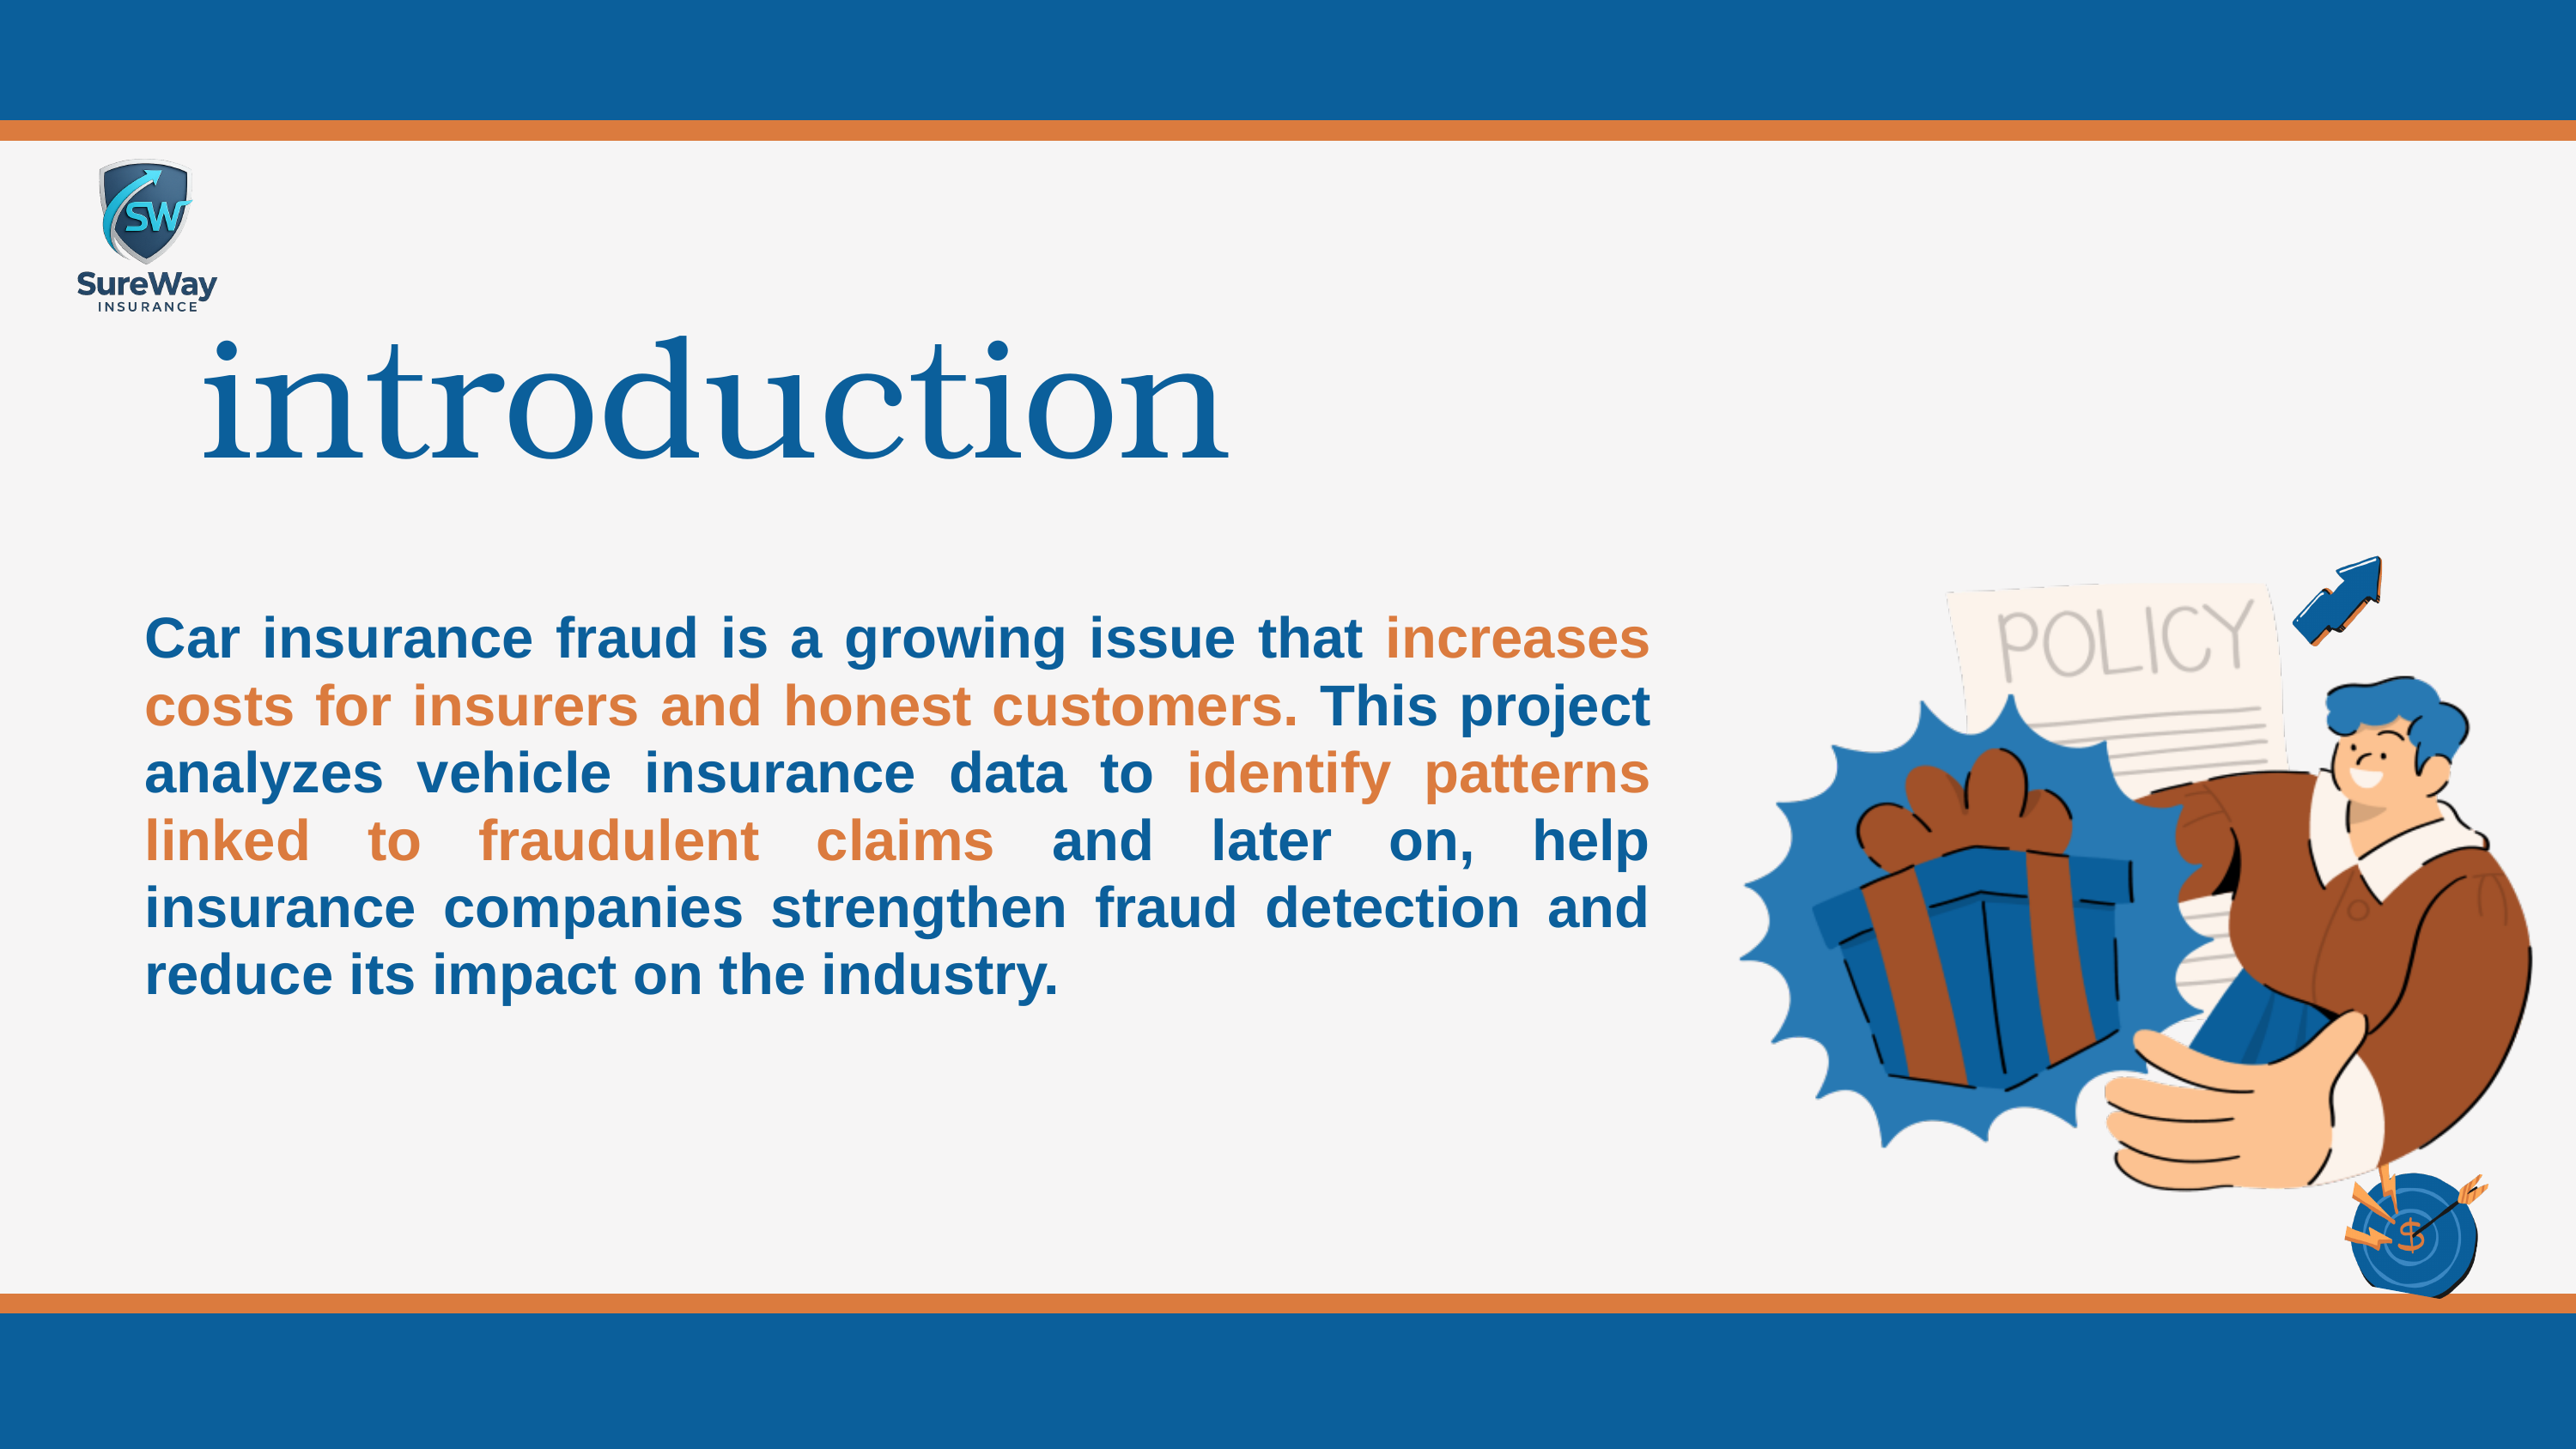

introduction

Car insurance fraud is a growing issue that increases costs for insurers and honest customers. This project analyzes vehicle insurance data to identify patterns linked to fraudulent claims and later on, help insurance companies strengthen fraud detection and reduce its impact on the industry.